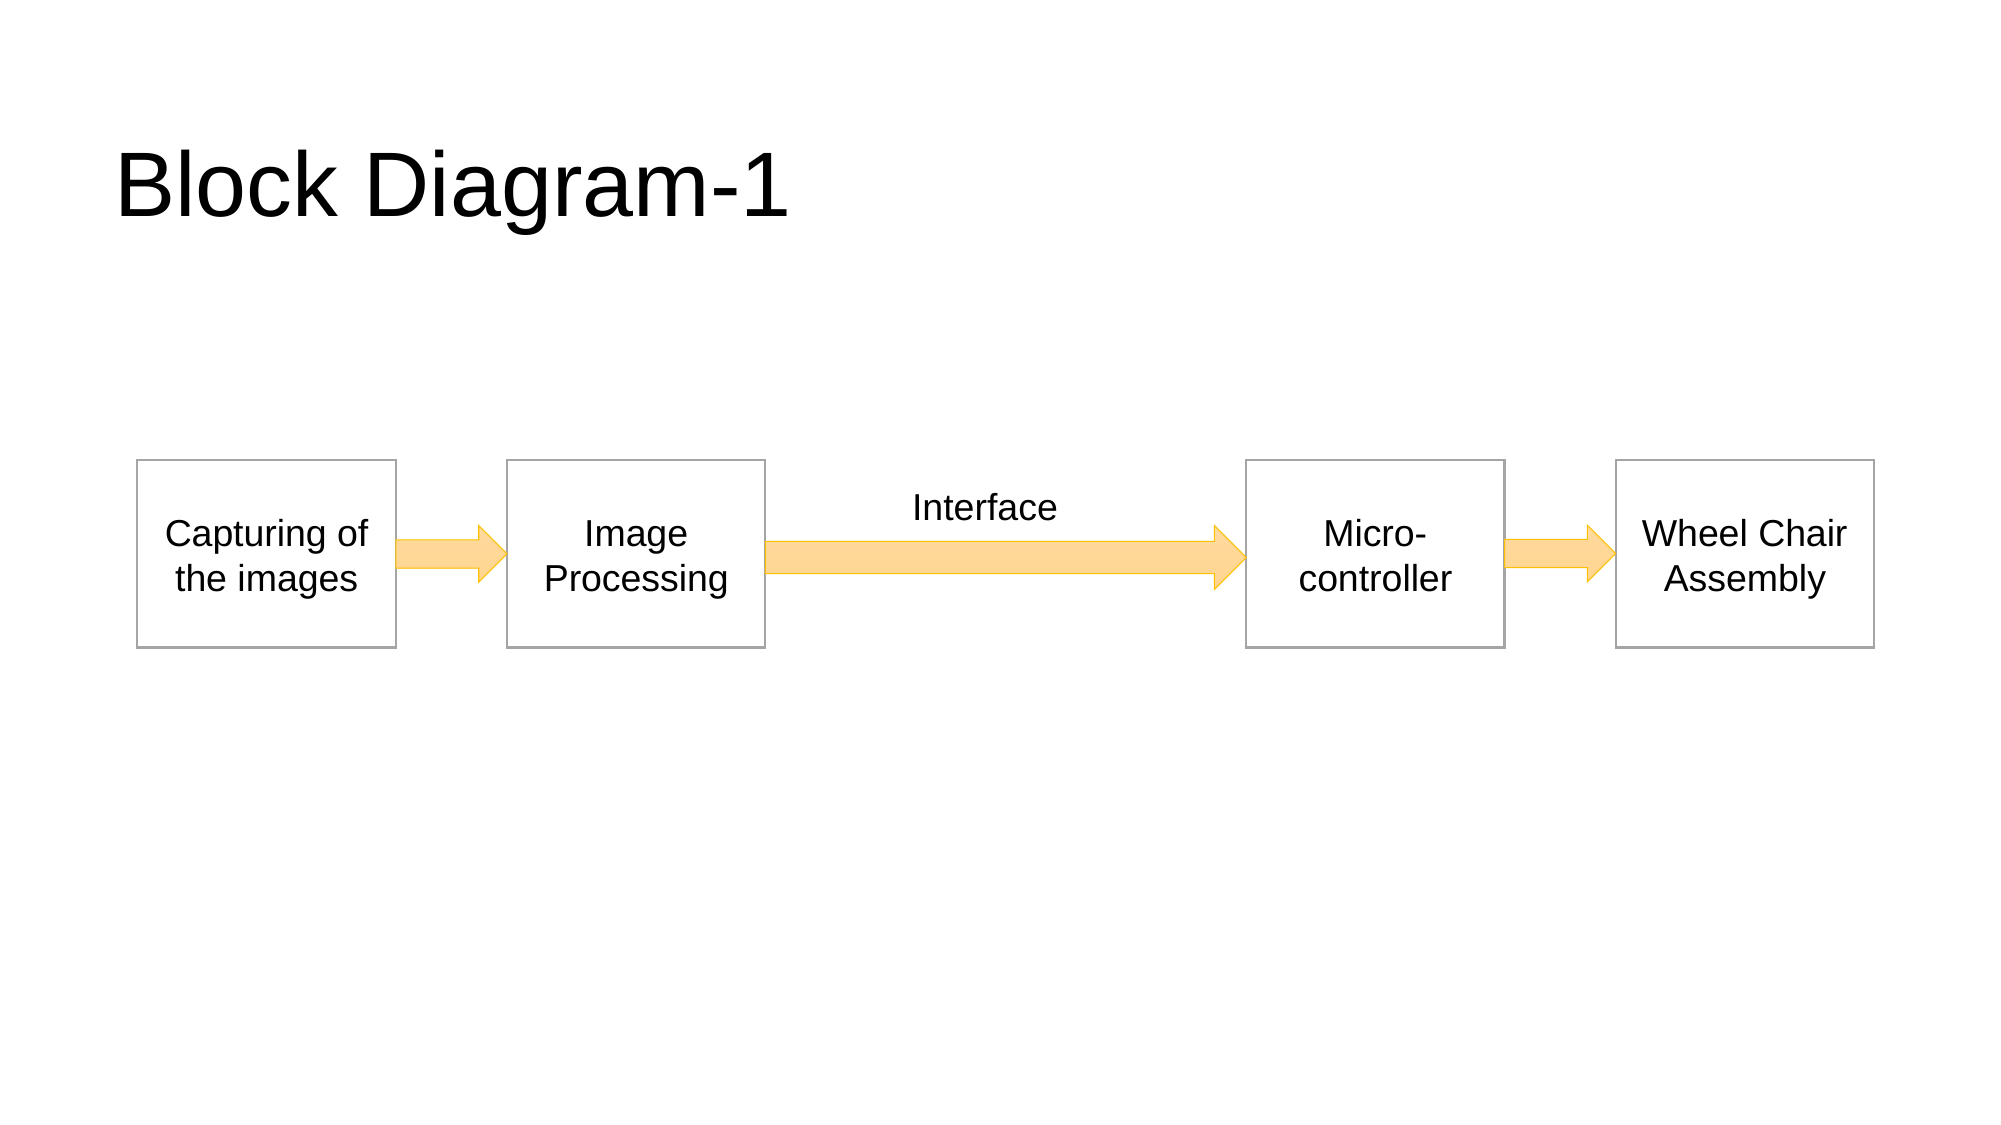

# Block Diagram-1
Wheel Chair Assembly
Micro-controller
Image Processing
Capturing of the images
Interface